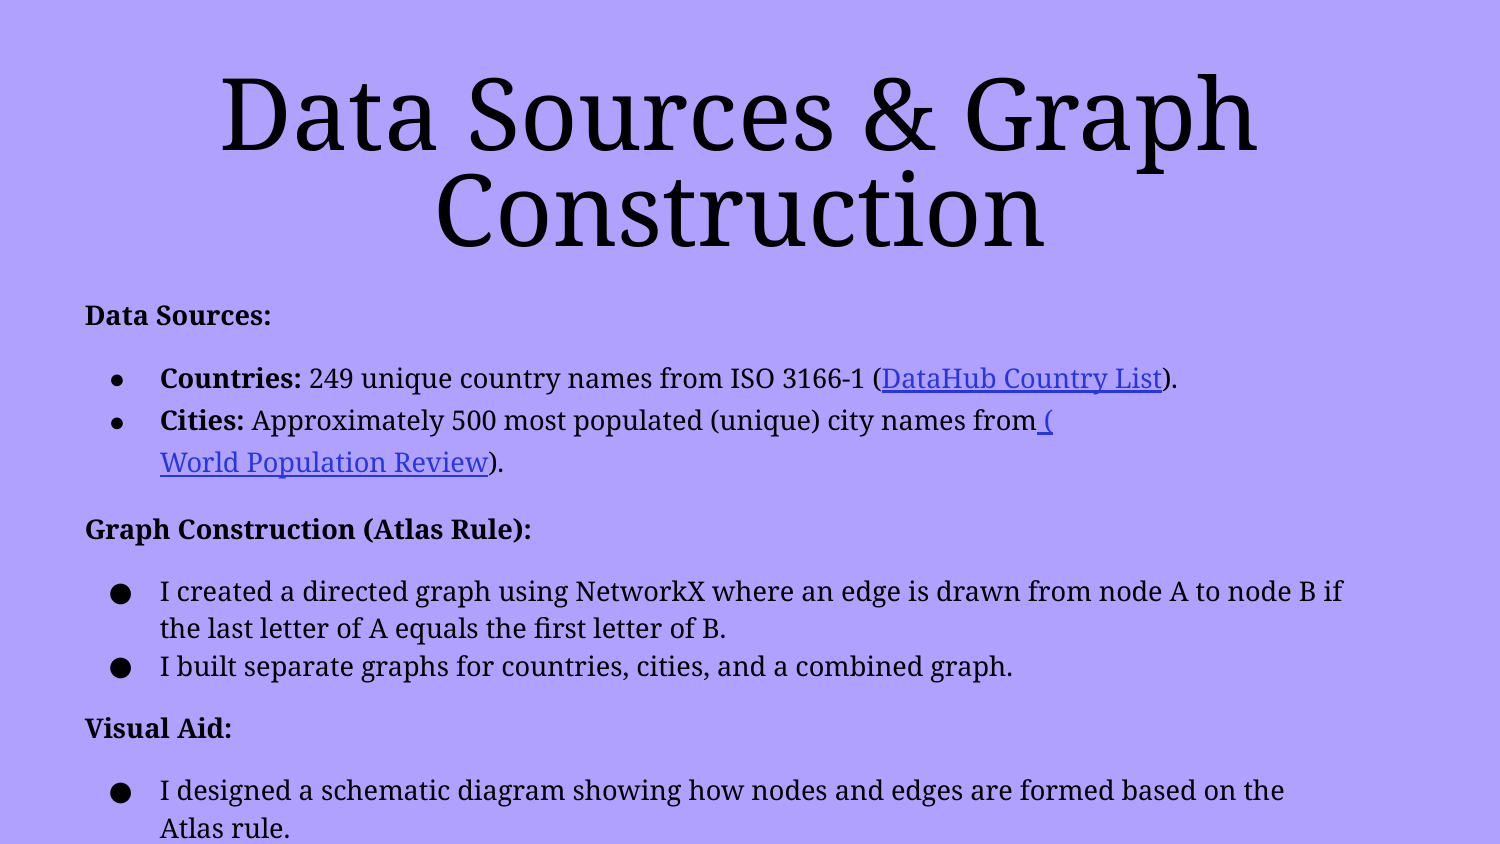

# Data Sources & Graph Construction
Data Sources:
Countries: 249 unique country names from ISO 3166‑1 (DataHub Country List).
Cities: Approximately 500 most populated (unique) city names from (World Population Review).
Graph Construction (Atlas Rule):
I created a directed graph using NetworkX where an edge is drawn from node A to node B if the last letter of A equals the first letter of B.
I built separate graphs for countries, cities, and a combined graph.
Visual Aid:
I designed a schematic diagram showing how nodes and edges are formed based on the Atlas rule.